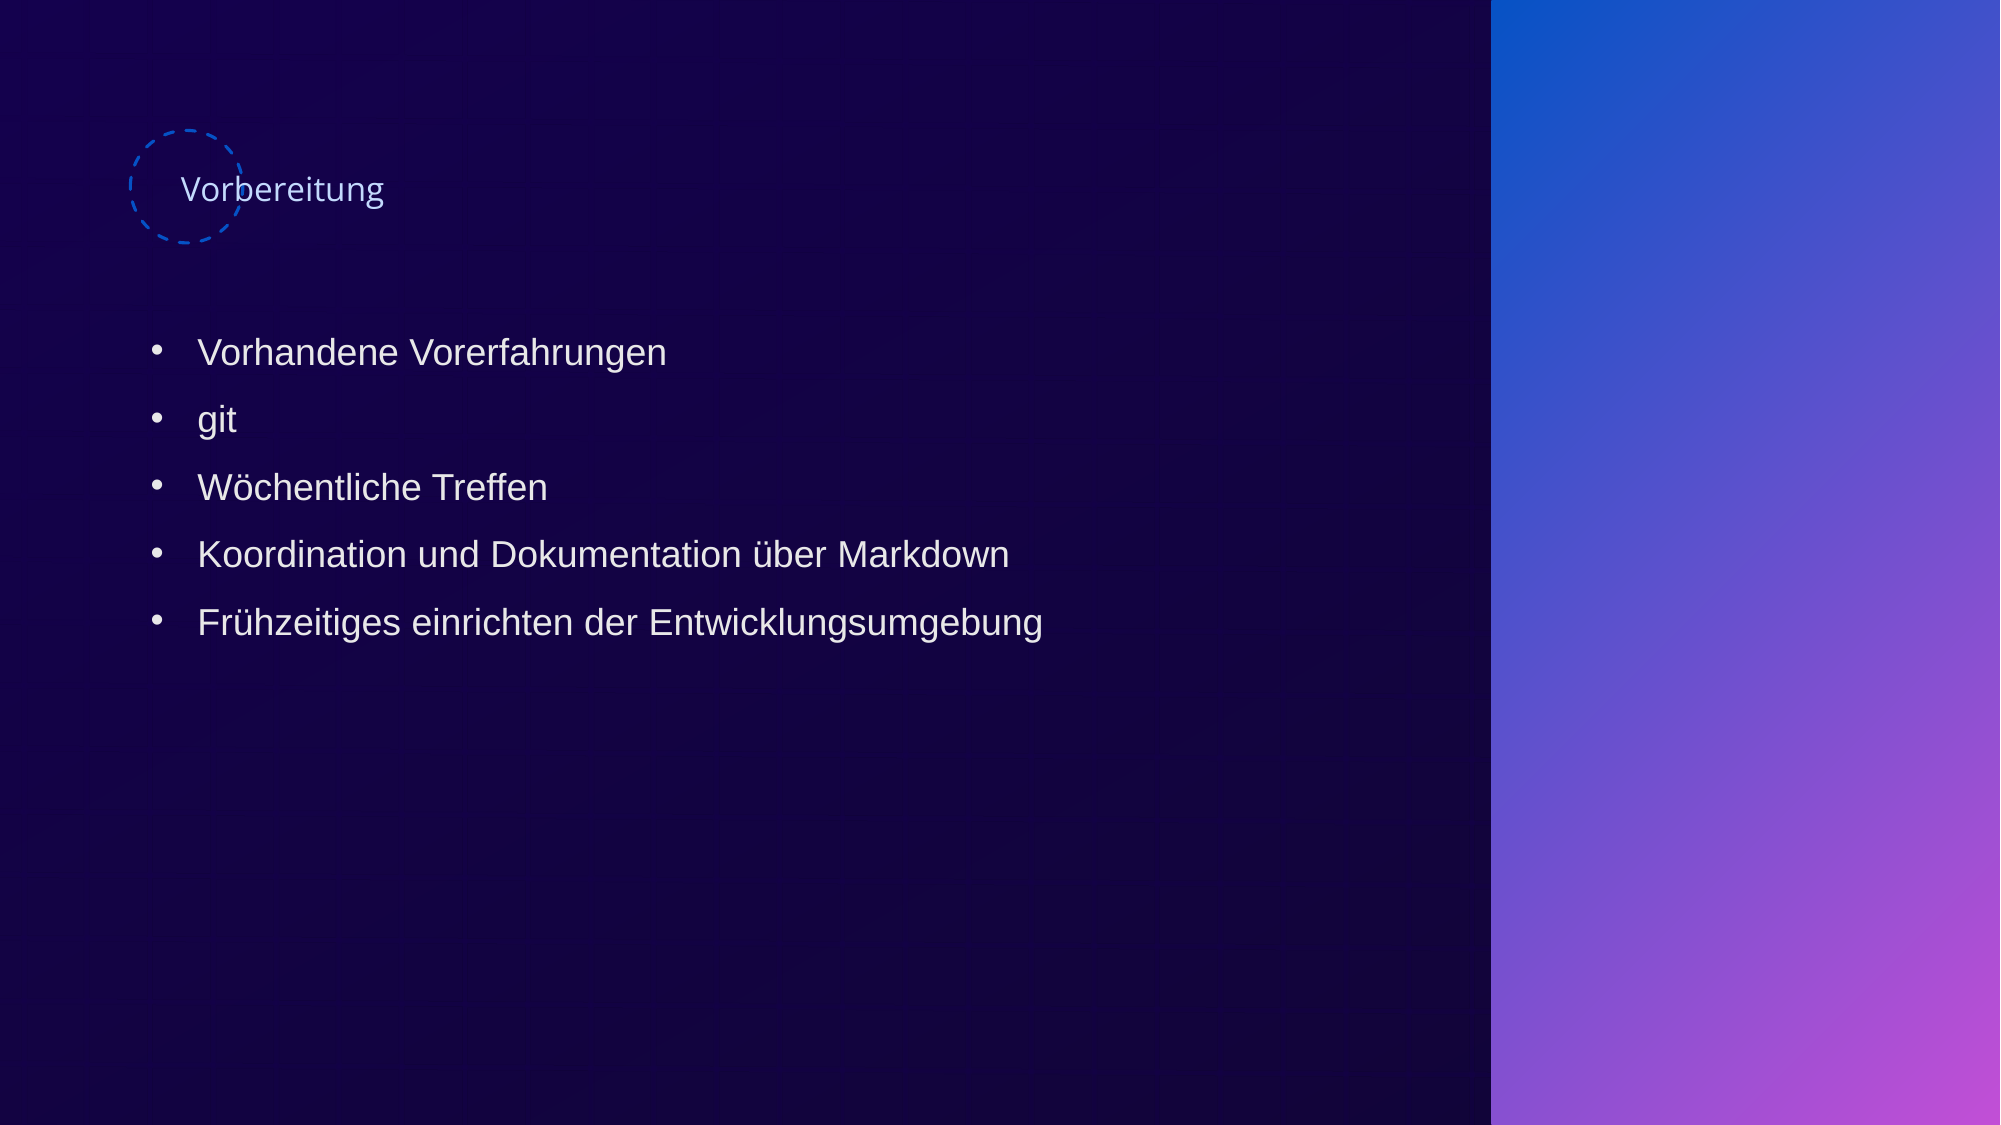

Vorbereitung
Vorhandene Vorerfahrungen​
git
Wöchentliche Treffen
Koordination und Dokumentation über Markdown
Frühzeitiges einrichten der Entwicklungsumgebung